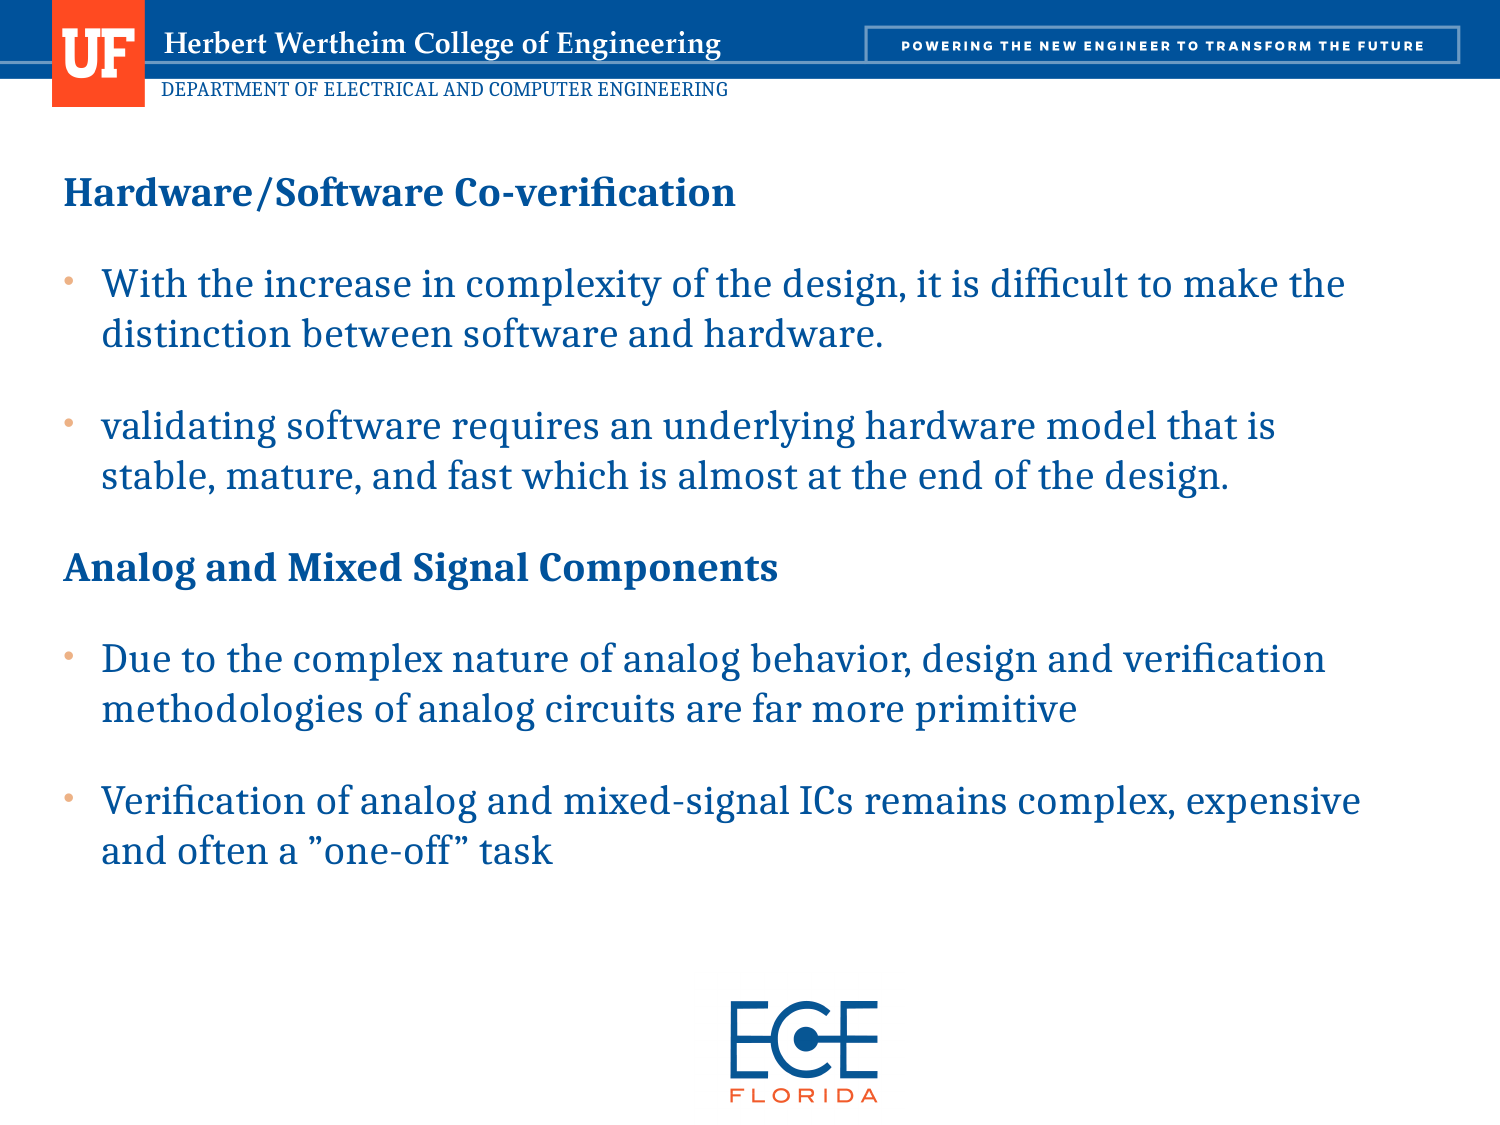

Hardware/Software Co-veriﬁcation
With the increase in complexity of the design, it is difﬁcult to make the distinction between software and hardware.
validating software requires an underlying hardware model that is stable, mature, and fast which is almost at the end of the design.
Analog and Mixed Signal Components
Due to the complex nature of analog behavior, design and veriﬁcation methodologies of analog circuits are far more primitive
Veriﬁcation of analog and mixed-signal ICs remains complex, expensive and often a ”one-off” task